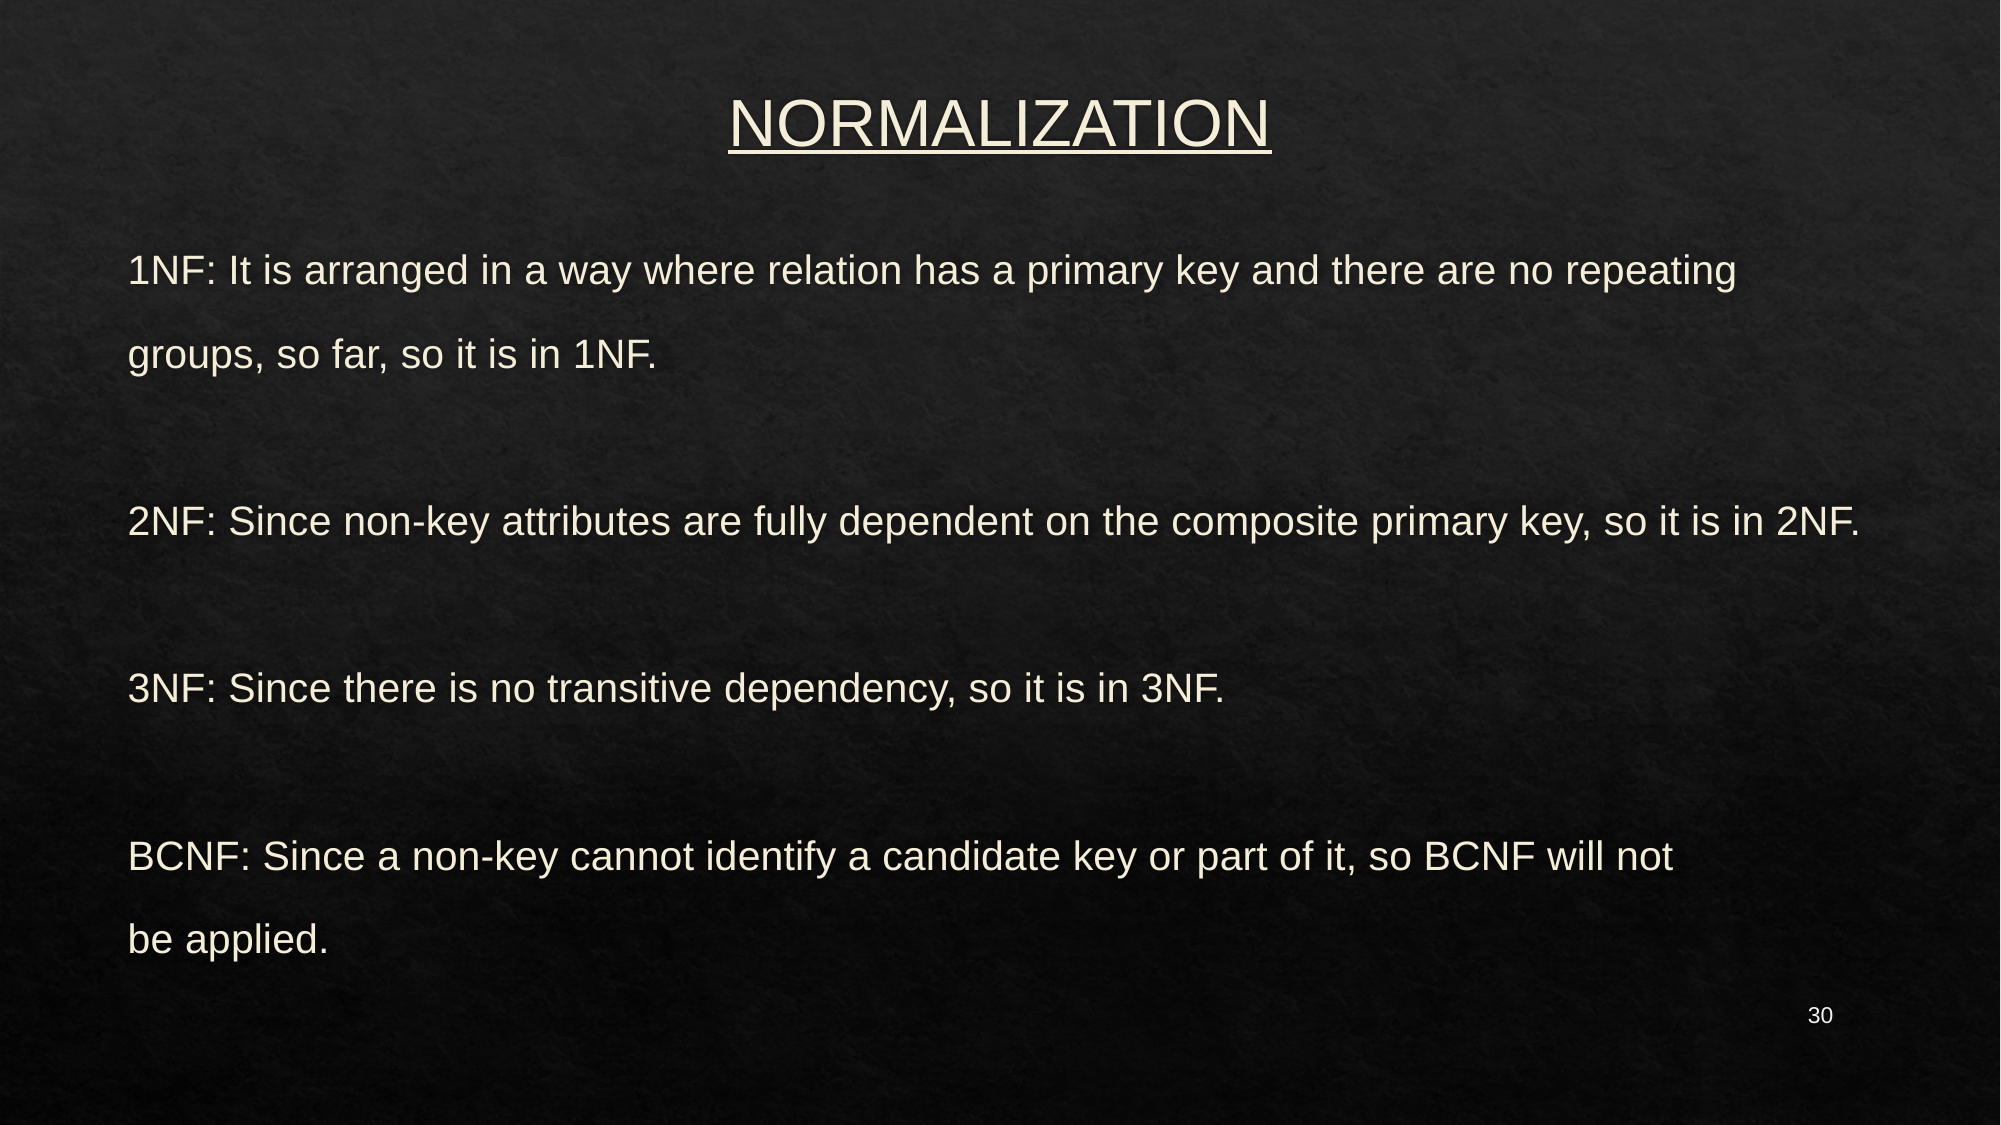

# NORMALIZATION

1NF: It is arranged in a way where relation has a primary key and there are no repeating
groups, so far, so it is in 1NF.

2NF: Since non-key attributes are fully dependent on the composite primary key, so it is in 2NF.

3NF: Since there is no transitive dependency, so it is in 3NF.

BCNF: Since a non-key cannot identify a candidate key or part of it, so BCNF will not
be applied.

30